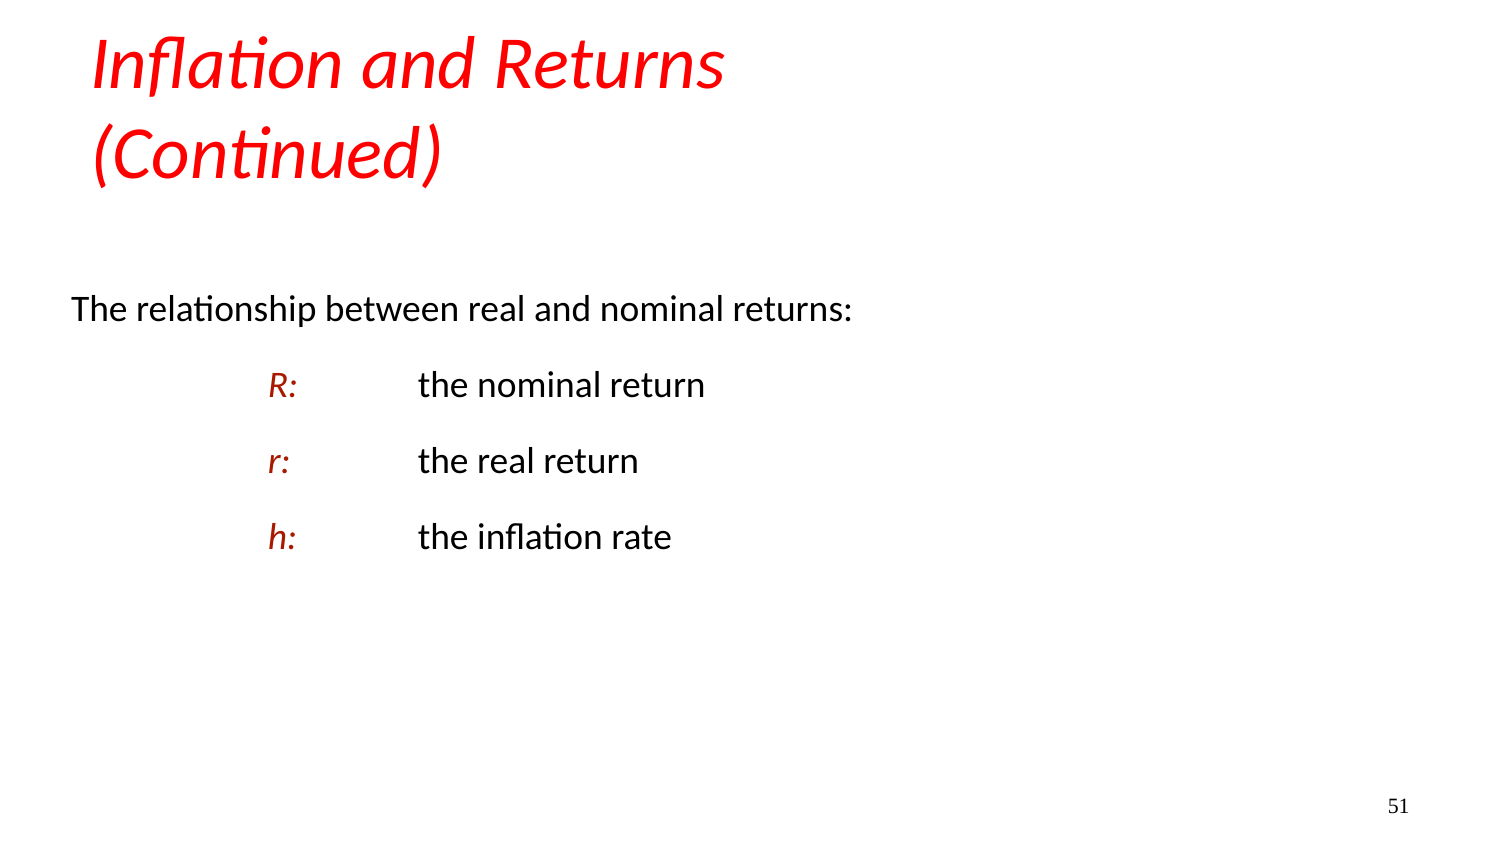

# Inflation and Returns (Continued)
The relationship between real and nominal returns:
 		R:	the nominal return
 		r:	the real return
 		h:	the inflation rate
51